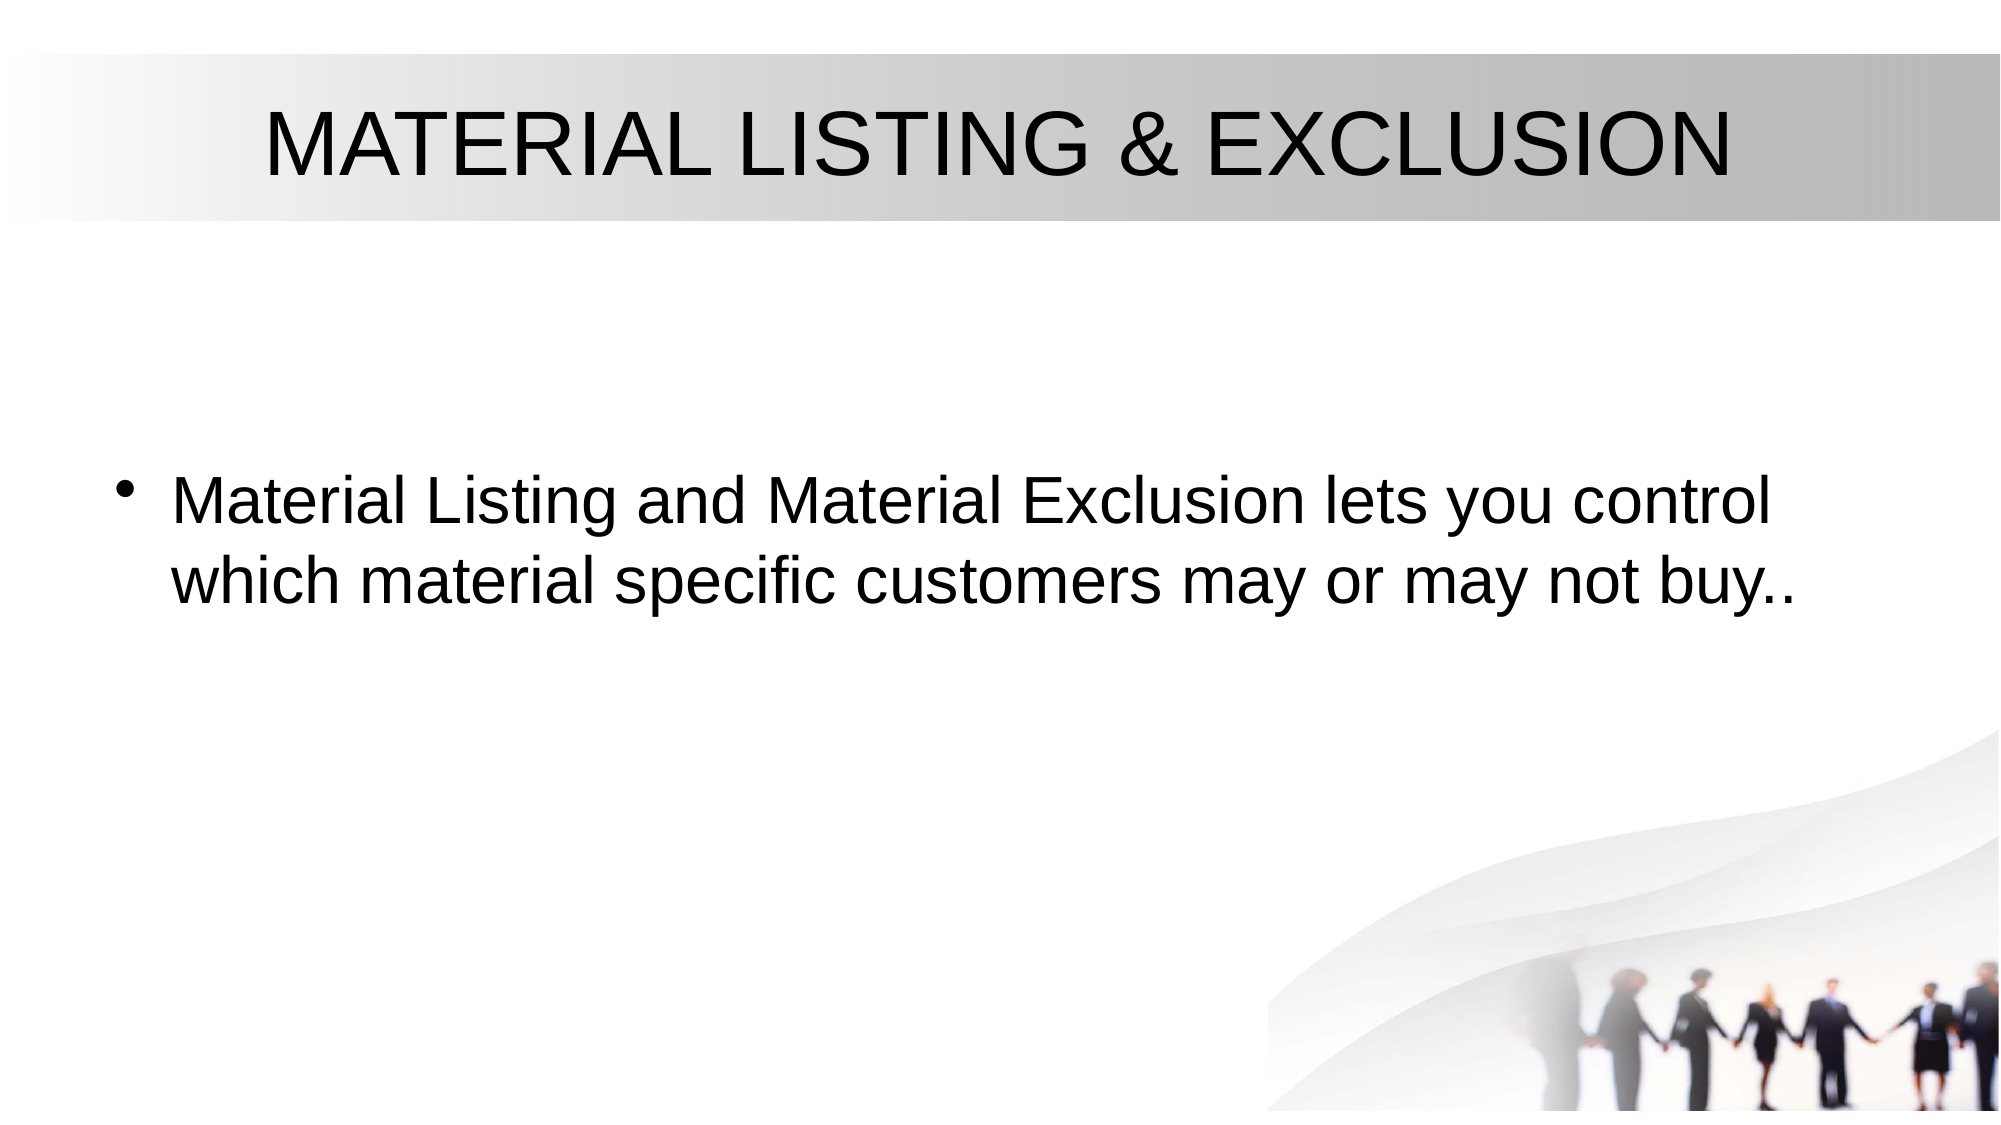

# MATERIAL LISTING & EXCLUSION

Material Listing and Material Exclusion lets you control which material specific customers may or may not buy..